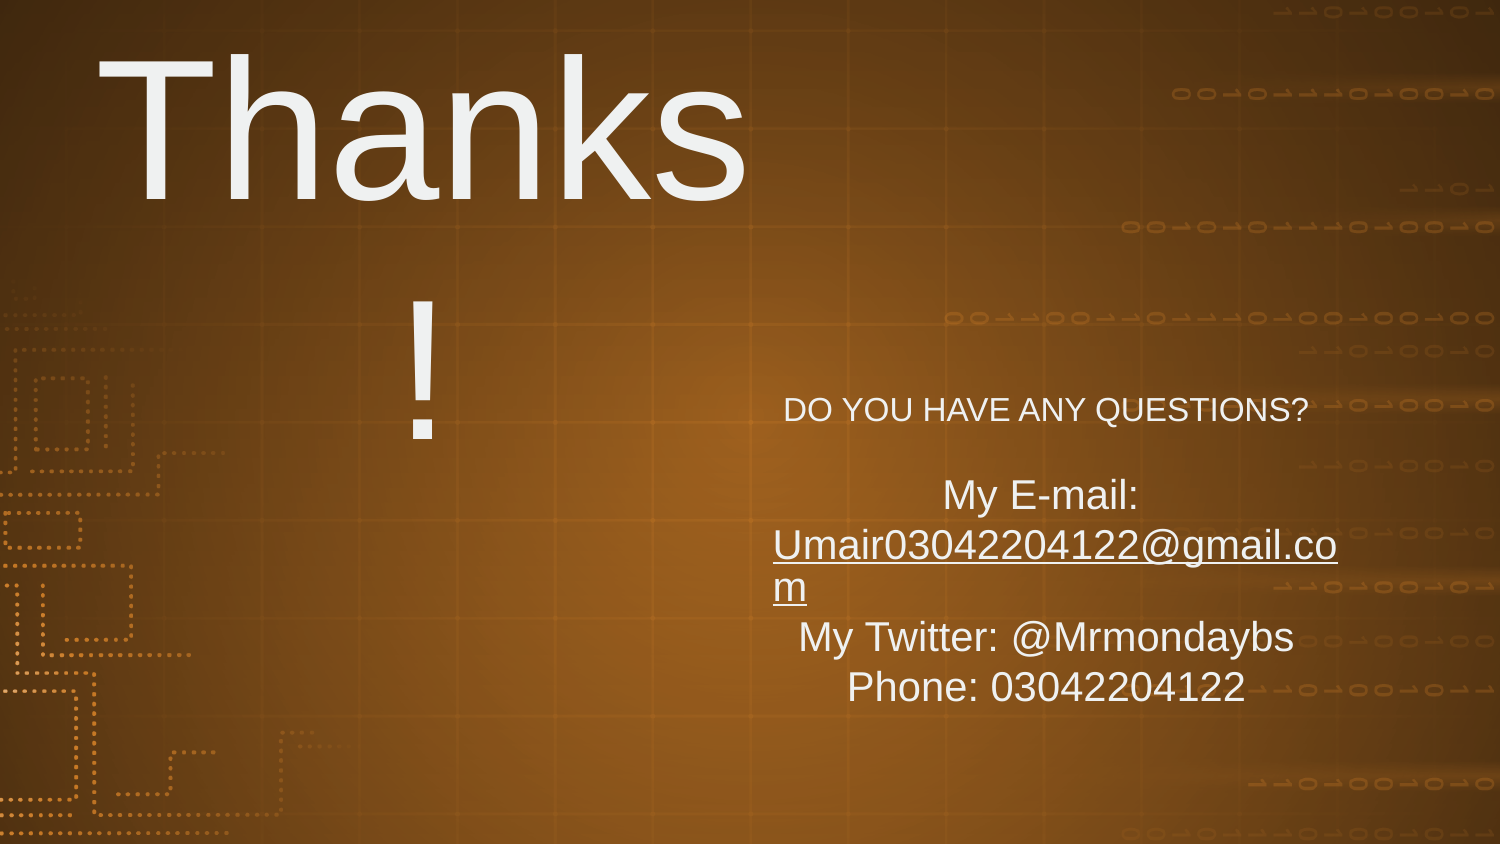

# Thanks!
DO YOU HAVE ANY QUESTIONS?

My E-mail: Umair03042204122@gmail.com
My Twitter: @Mrmondaybs
Phone: 03042204122